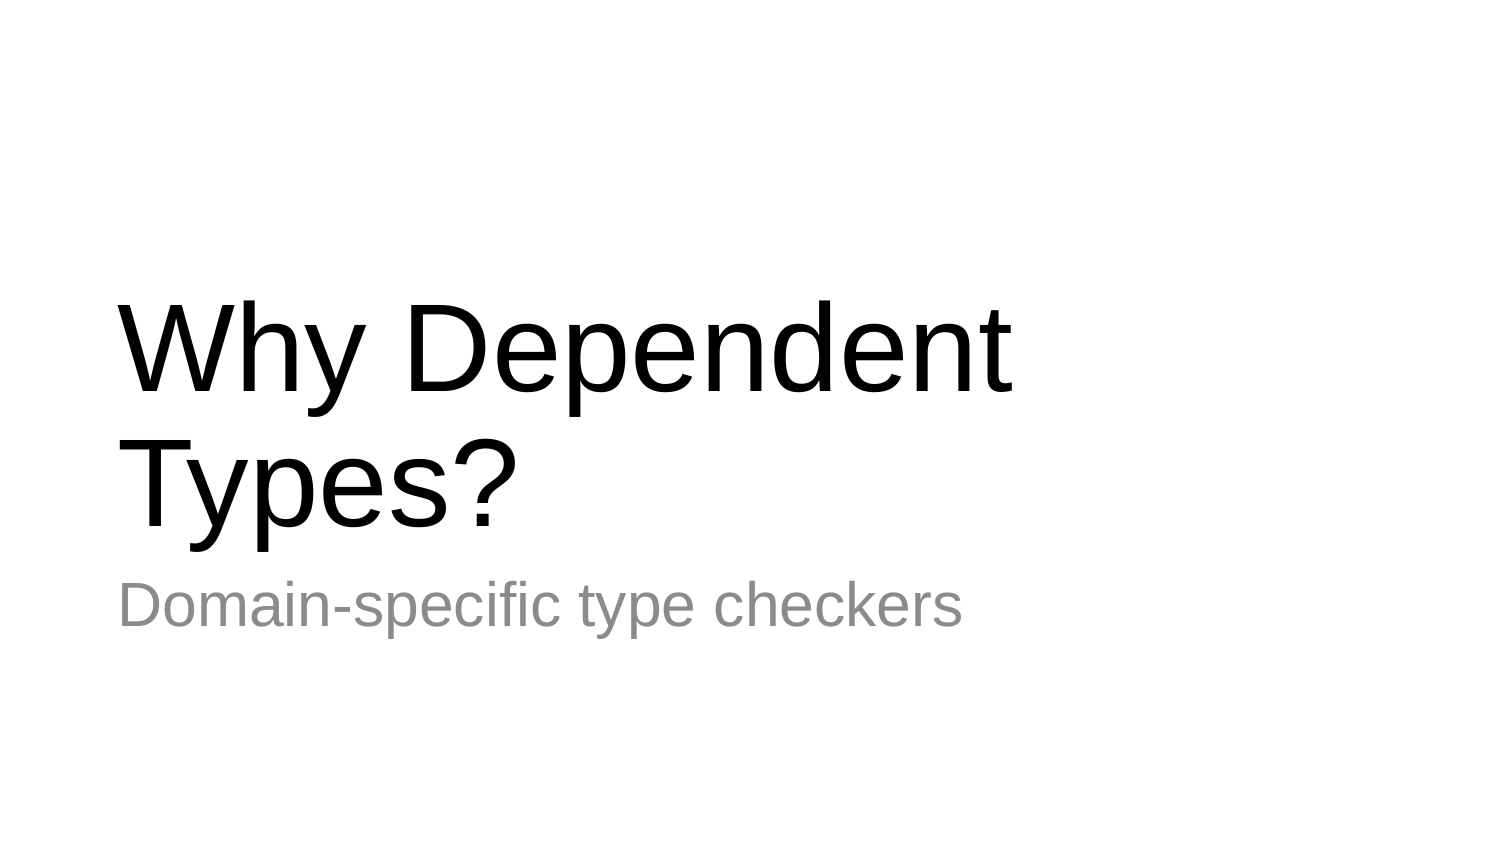

# Why Dependent Types?
Domain-specific type checkers